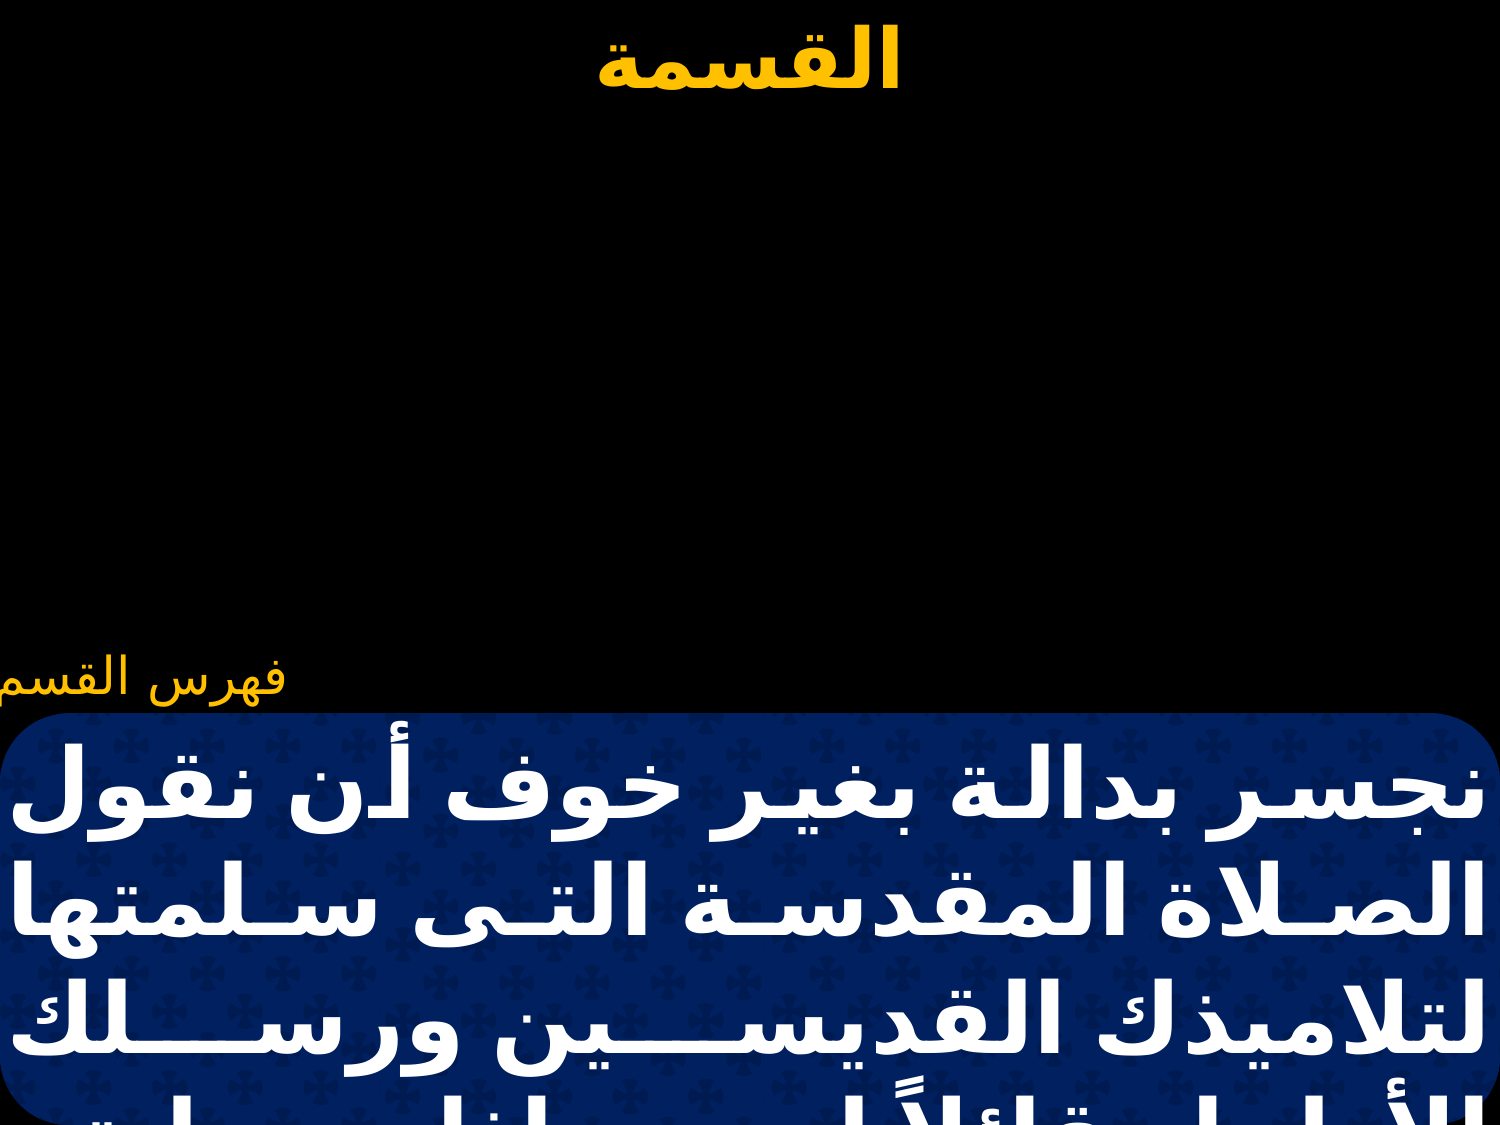

#
نجسر بدالة بغير خوف أن نقول الصلاة المقدسة التى سلمتها لتلاميذك القديسين ورسلك الأطهار قائلاً لهم إذا صليتم فأطلبوا هكذا وقولوا: